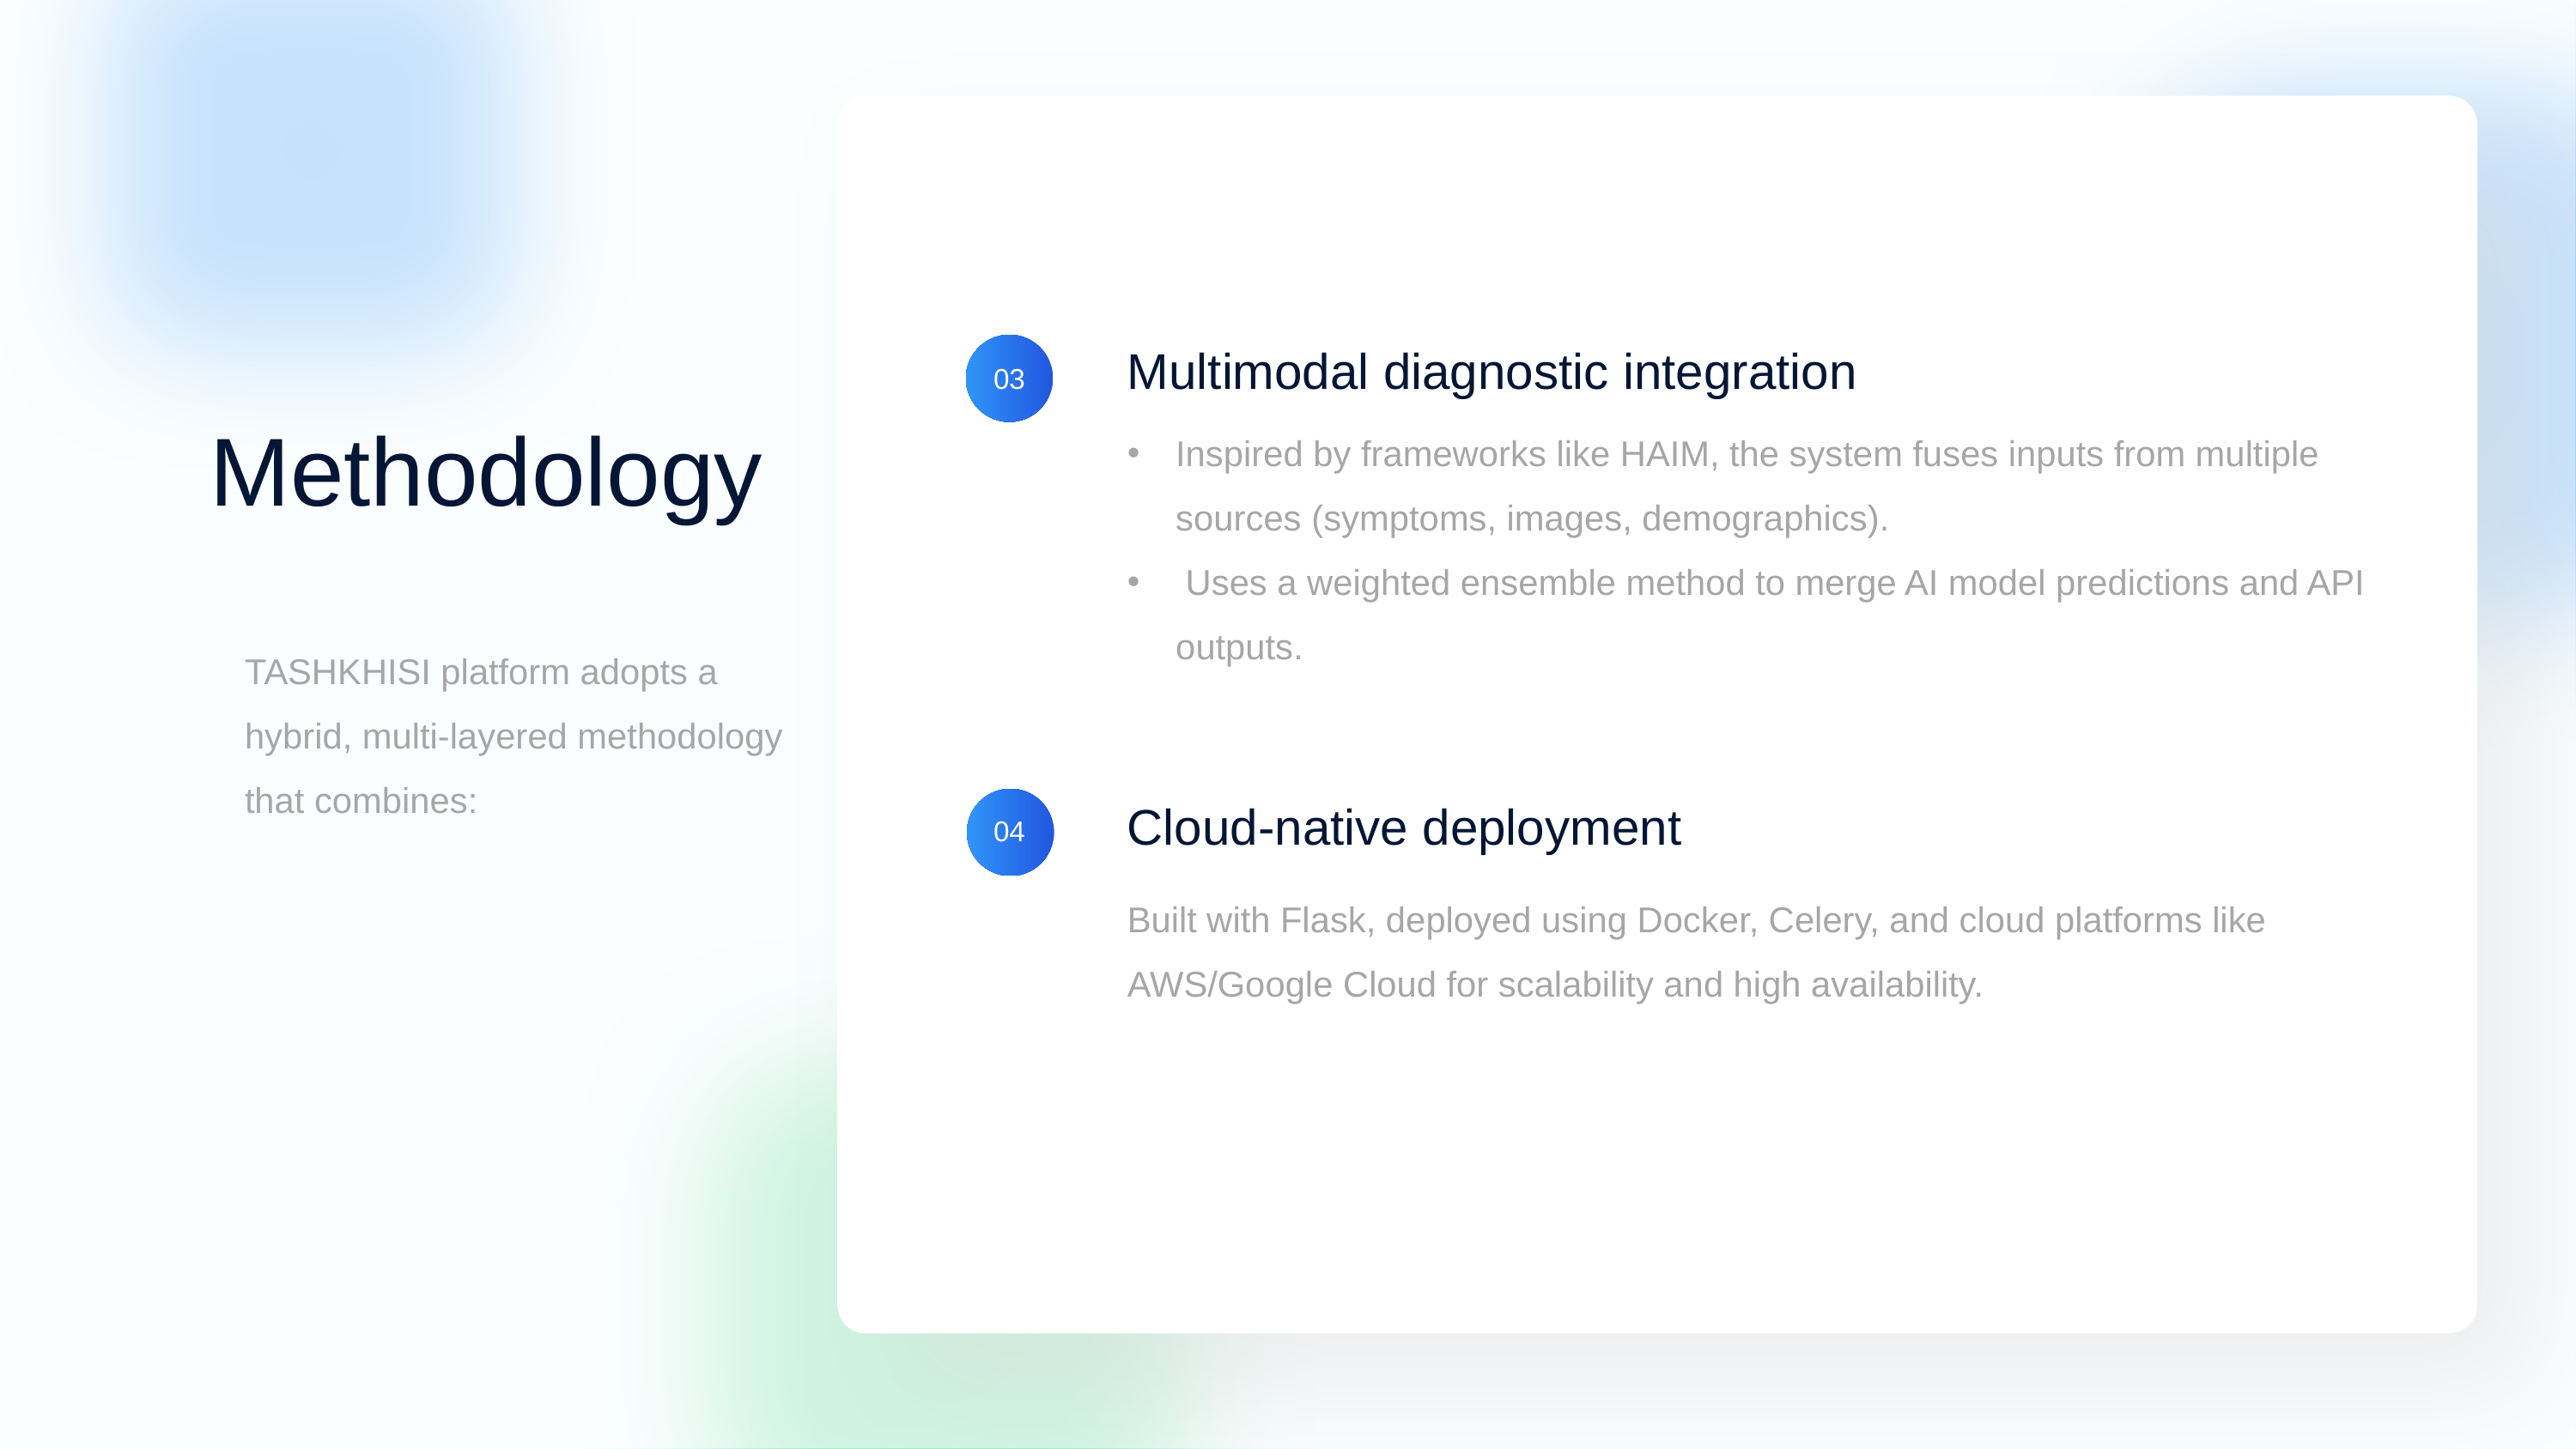

Multimodal diagnostic integration
Inspired by frameworks like HAIM, the system fuses inputs from multiple sources (symptoms, images, demographics).
 Uses a weighted ensemble method to merge AI model predictions and API outputs.

03
Methodology
TASHKHISI platform adopts a hybrid, multi-layered methodology that combines:

Cloud-native deployment
Built with Flask, deployed using Docker, Celery, and cloud platforms like AWS/Google Cloud for scalability and high availability.
04